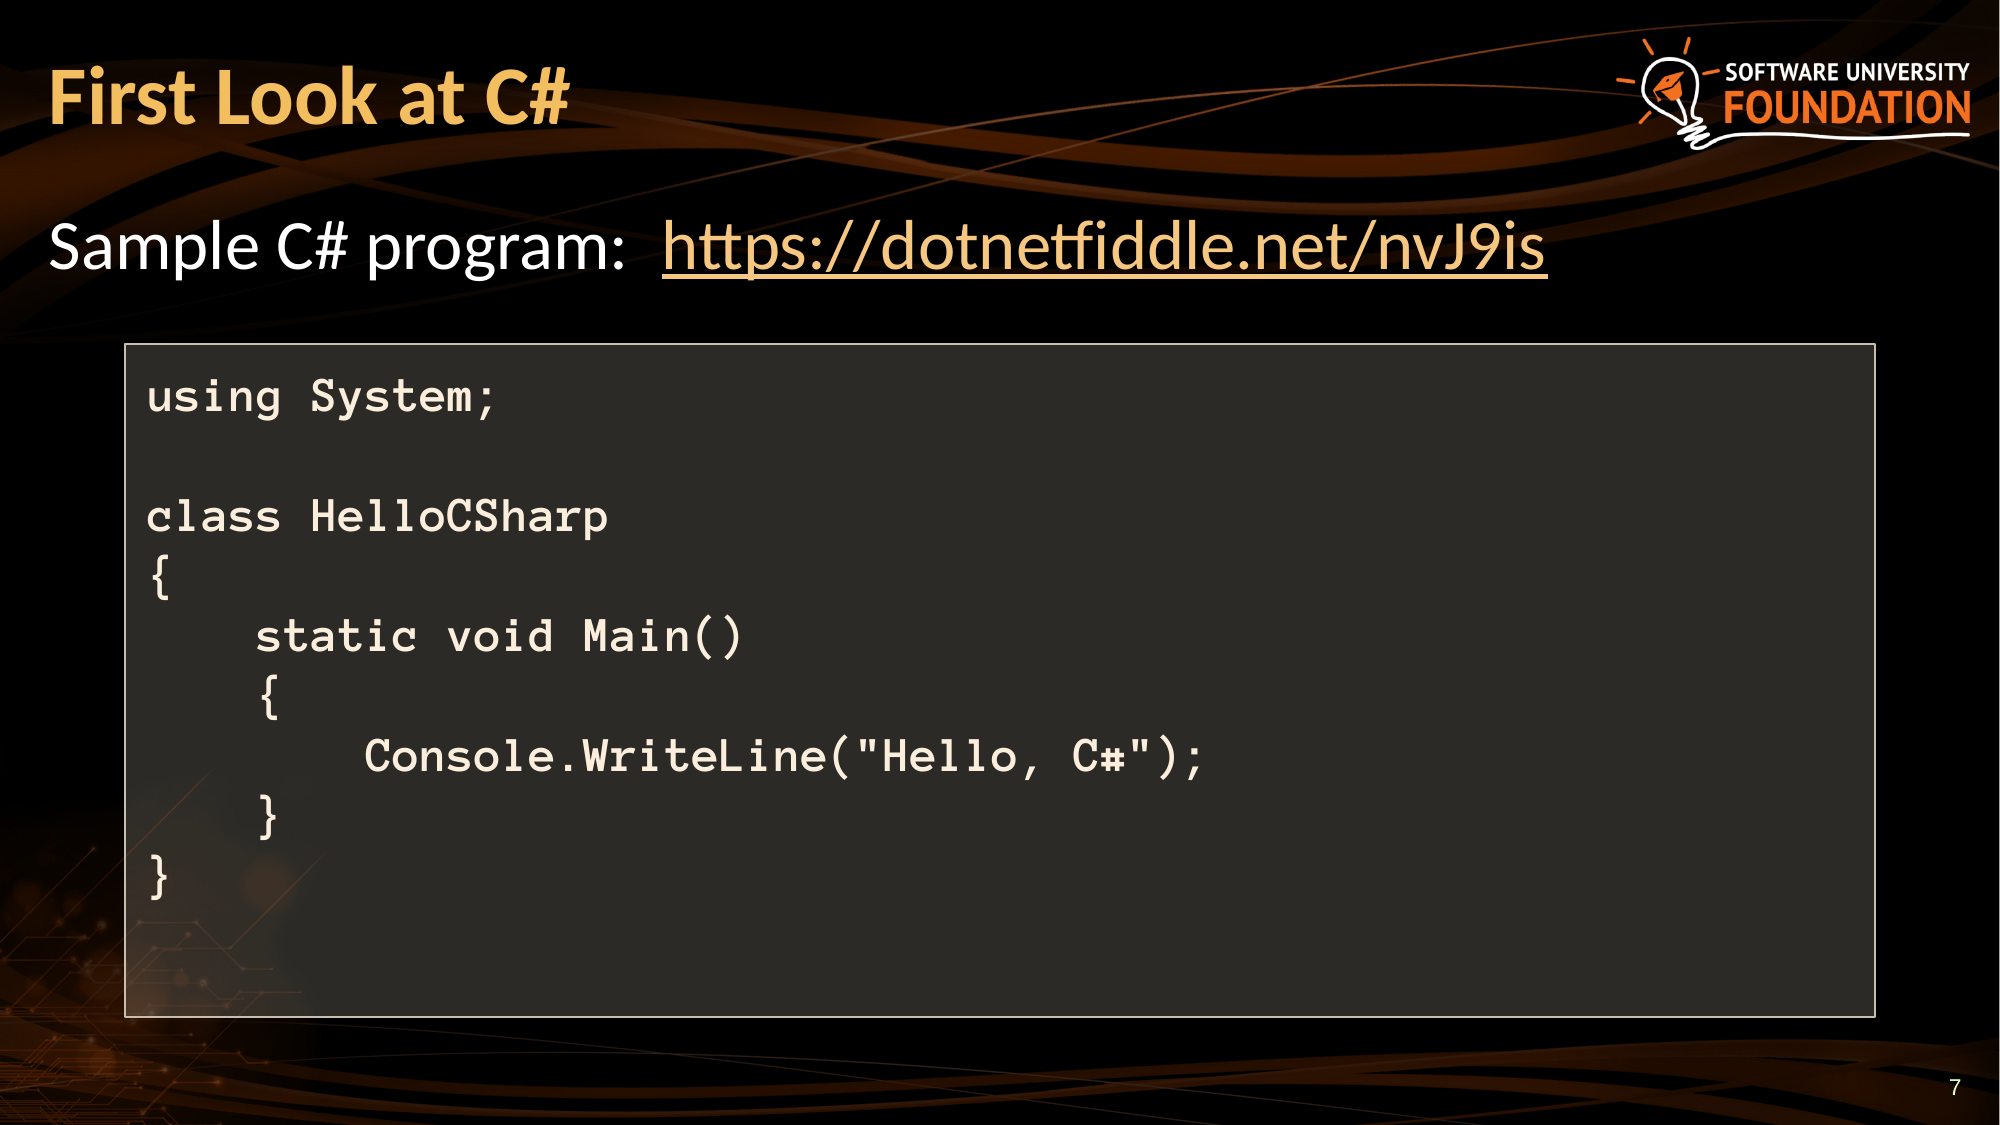

# First Look at C#
Sample C# program:  https://dotnetfiddle.net/nvJ9is
using System;

class HelloCSharp
{
    static void Main()
    {
        Console.WriteLine("Hello, C#");
    }
}
7